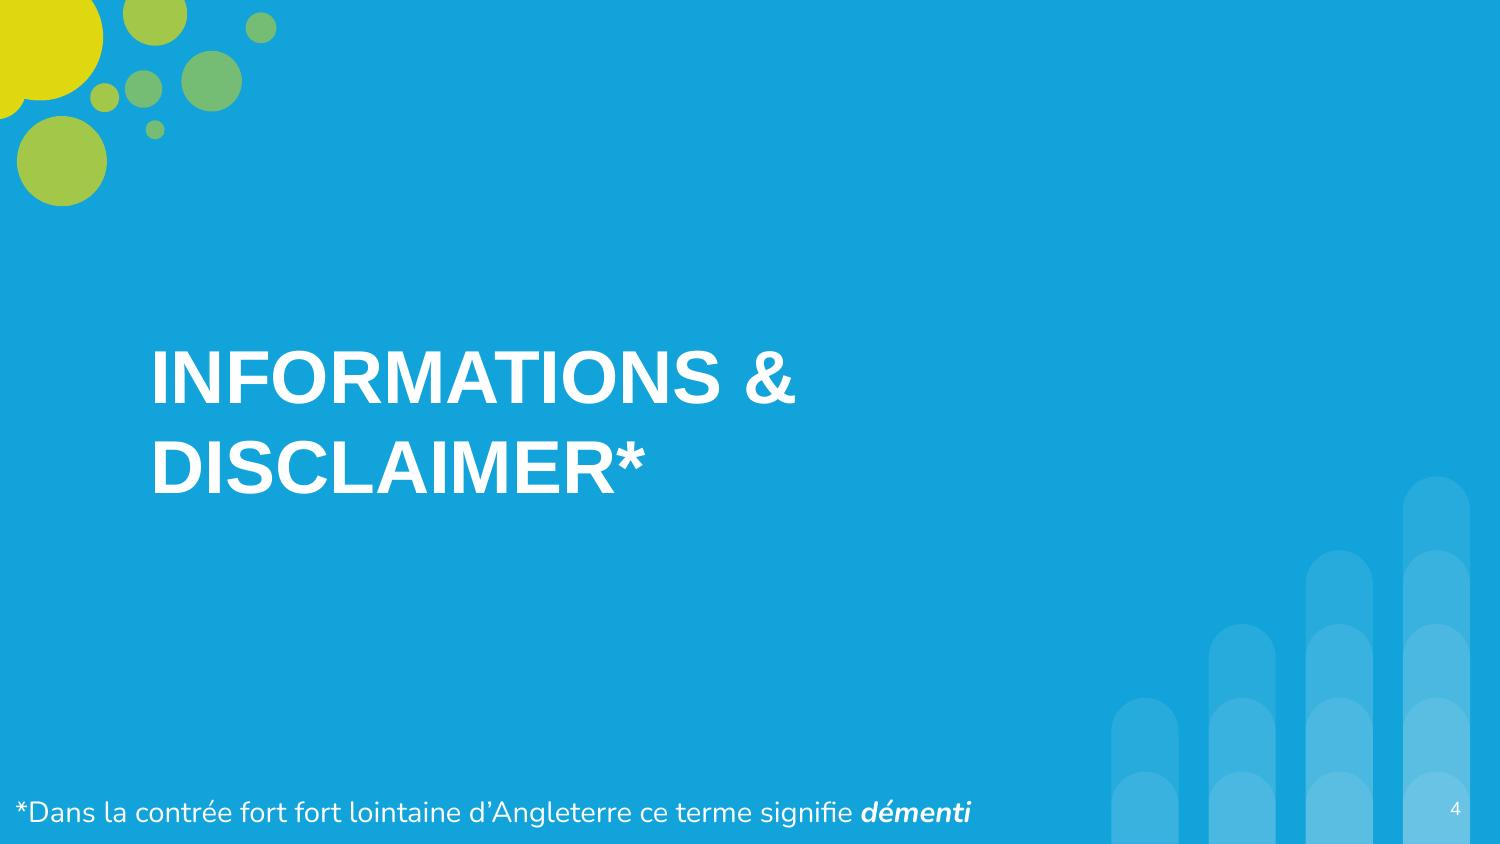

# INFORMATIONS & DISCLAIMER*
4
*Dans la contrée fort fort lointaine d’Angleterre ce terme signifie démenti